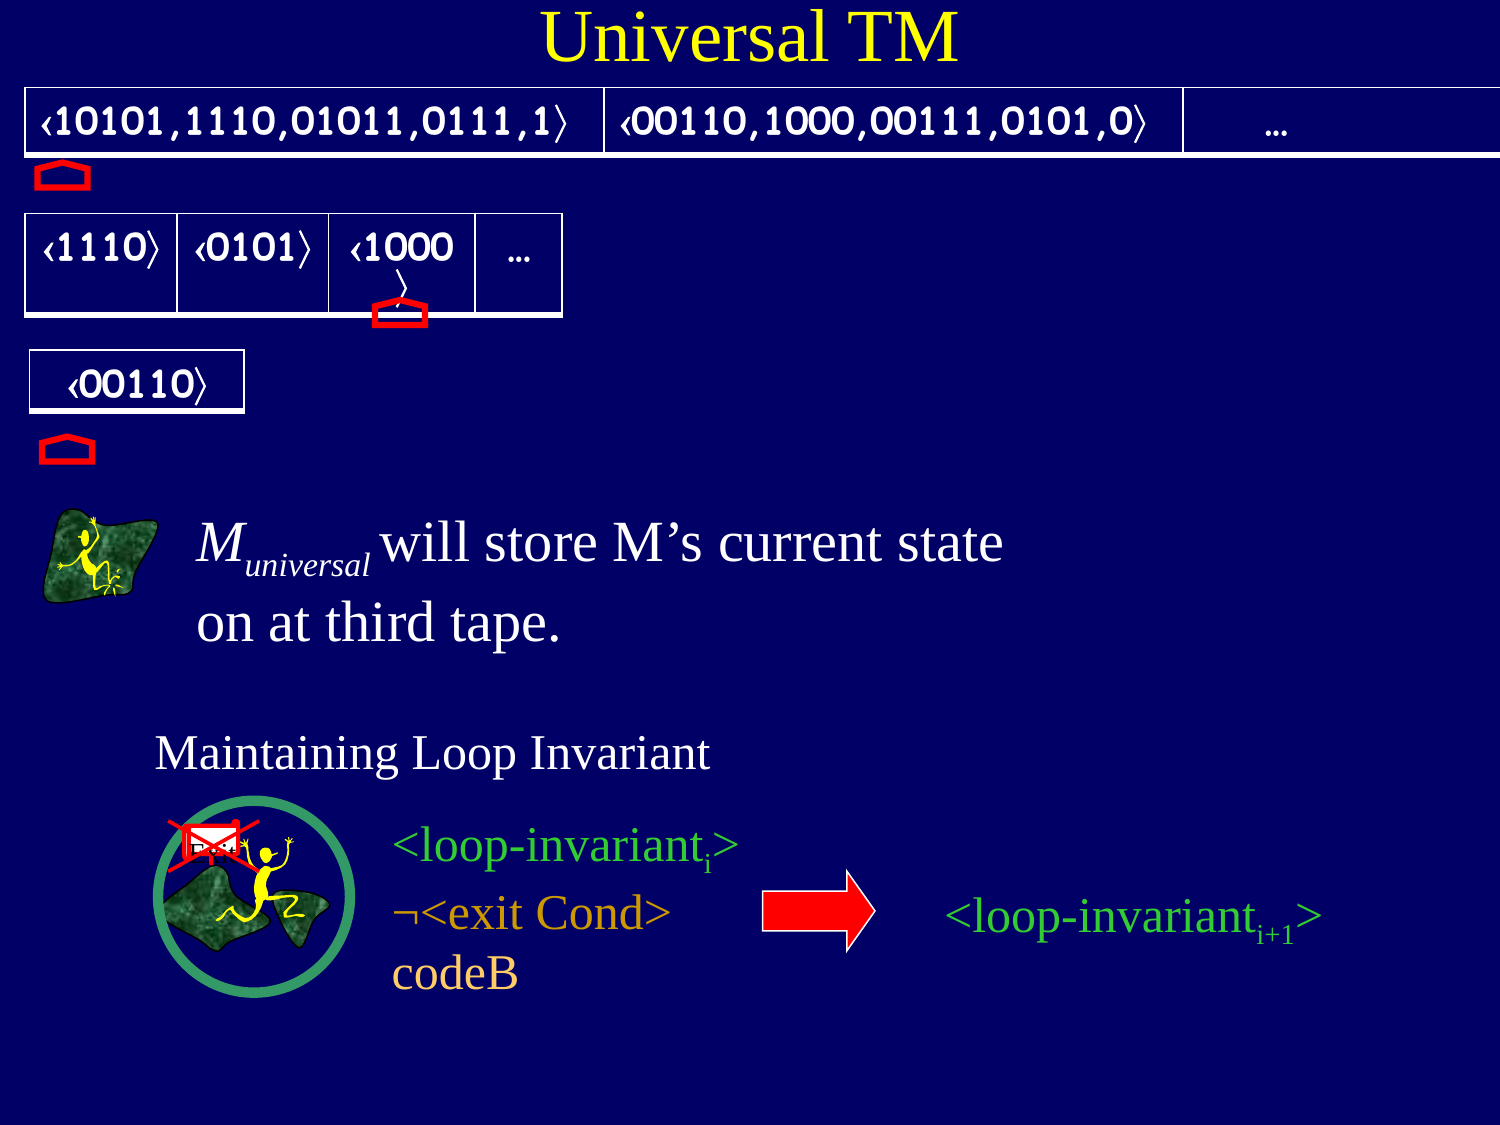

Universal TM
| 〈10101,1110,01011,0111,1〉 | 〈00110,1000,00111,0101,0〉 | … |
| --- | --- | --- |

| 〈1110〉 | 〈0101〉 | 〈1000〉 | … |
| --- | --- | --- | --- |

| 〈00110〉 |
| --- |

Muniversal will store M’s current state
on at third tape.

Maintaining Loop Invariant

Exit

<loop-invarianti>
¬<exit Cond>
codeB

<loop-invarianti+1>